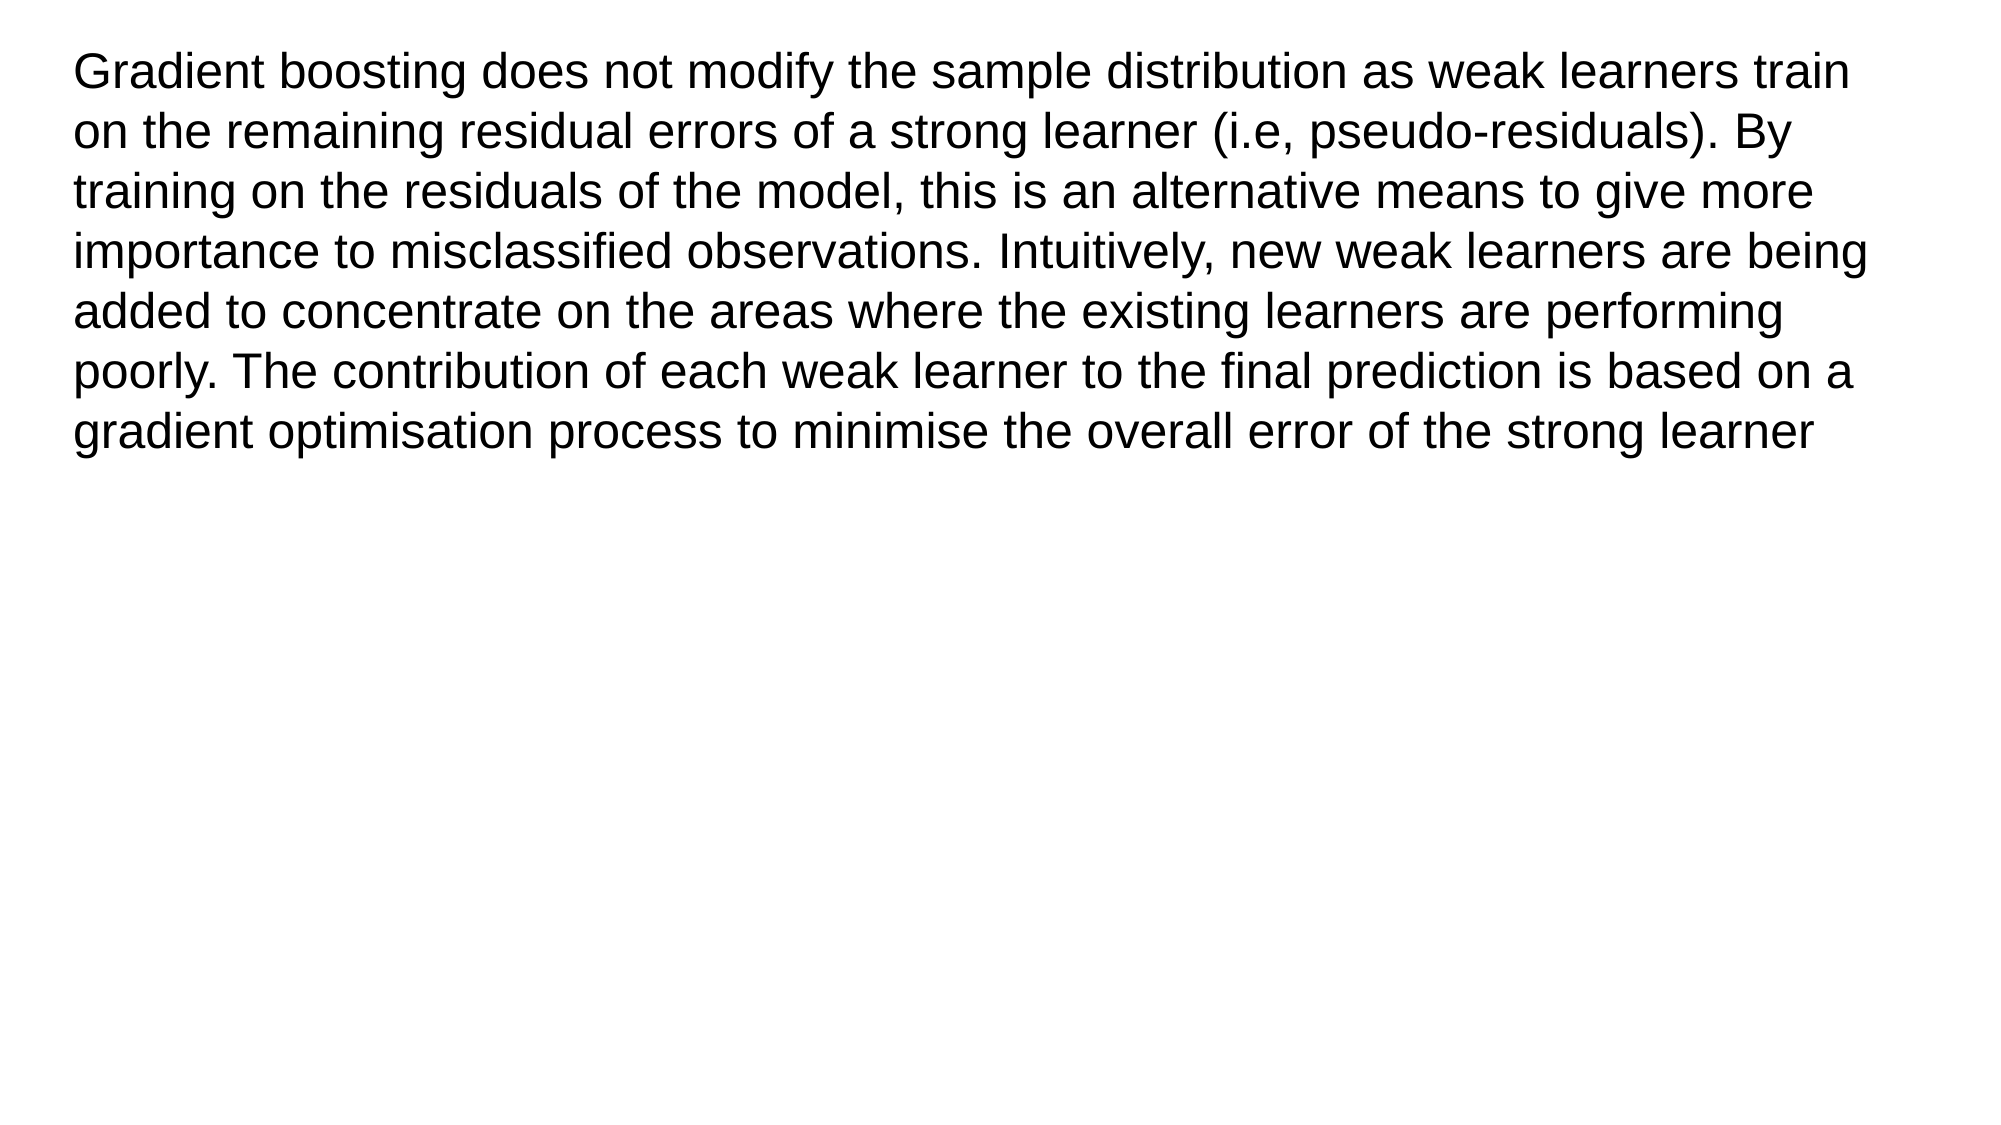

Gradient boosting does not modify the sample distribution as weak learners train on the remaining residual errors of a strong learner (i.e, pseudo-residuals). By training on the residuals of the model, this is an alternative means to give more importance to misclassified observations. Intuitively, new weak learners are being added to concentrate on the areas where the existing learners are performing poorly. The contribution of each weak learner to the final prediction is based on a gradient optimisation process to minimise the overall error of the strong learner